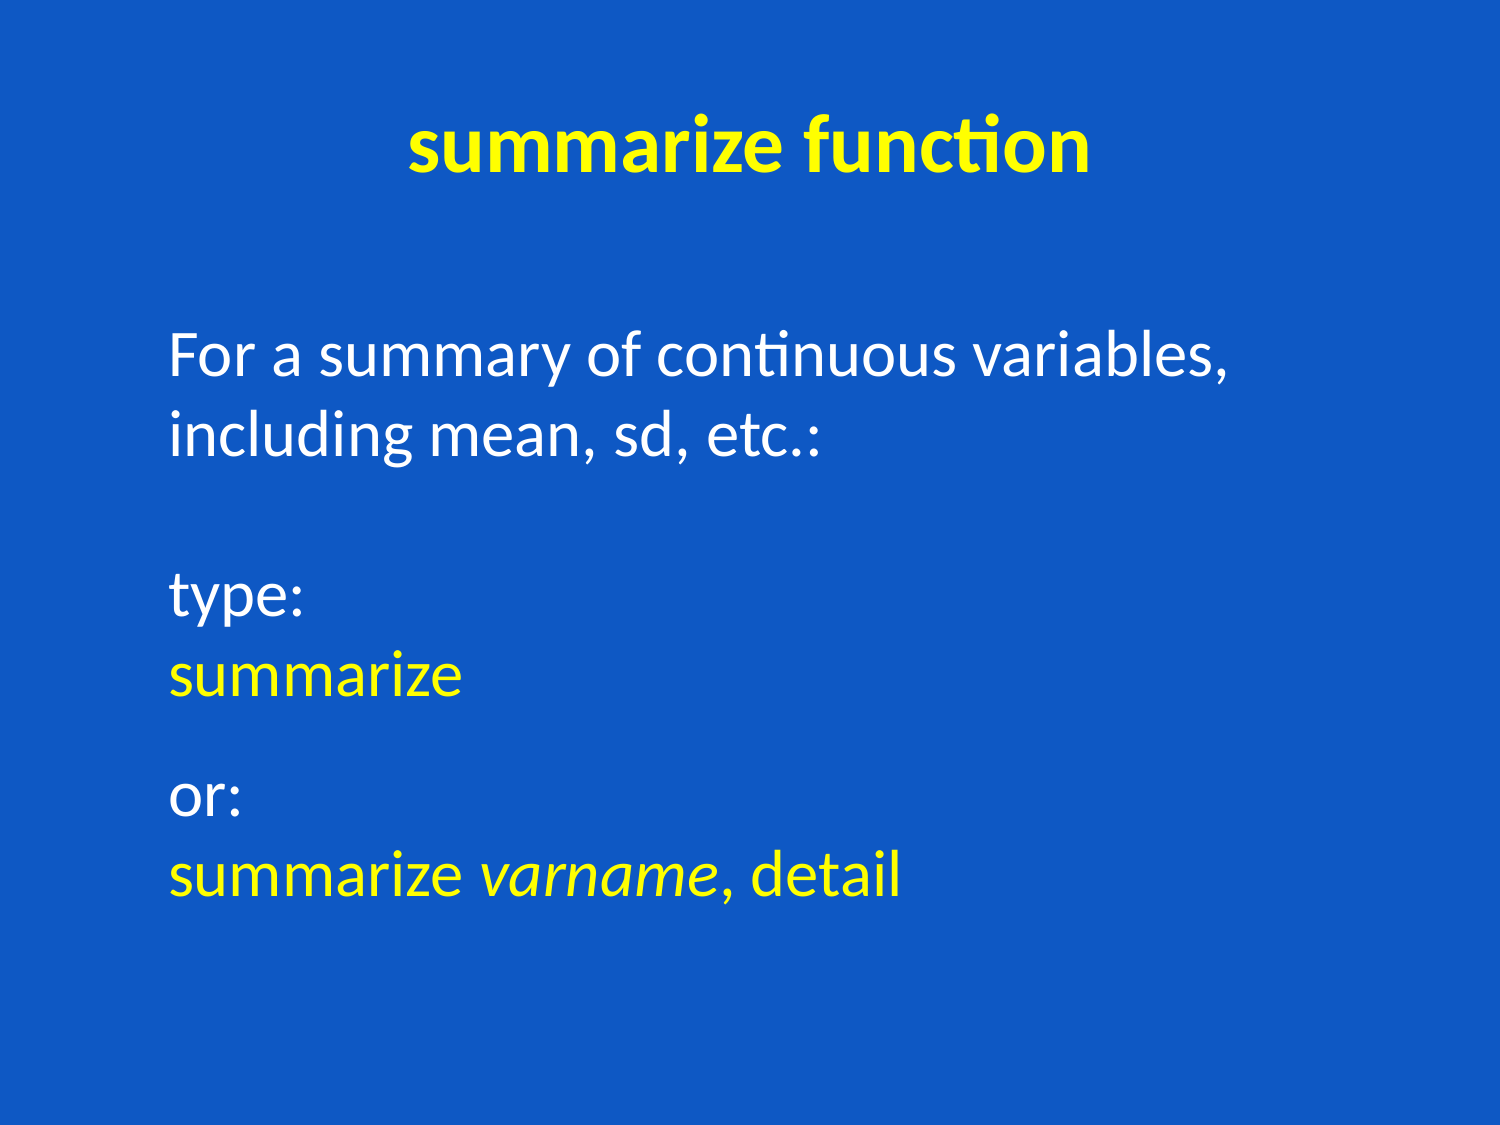

# summarize function
For a summary of continuous variables, including mean, sd, etc.:

type:
summarize

or:
summarize varname, detail